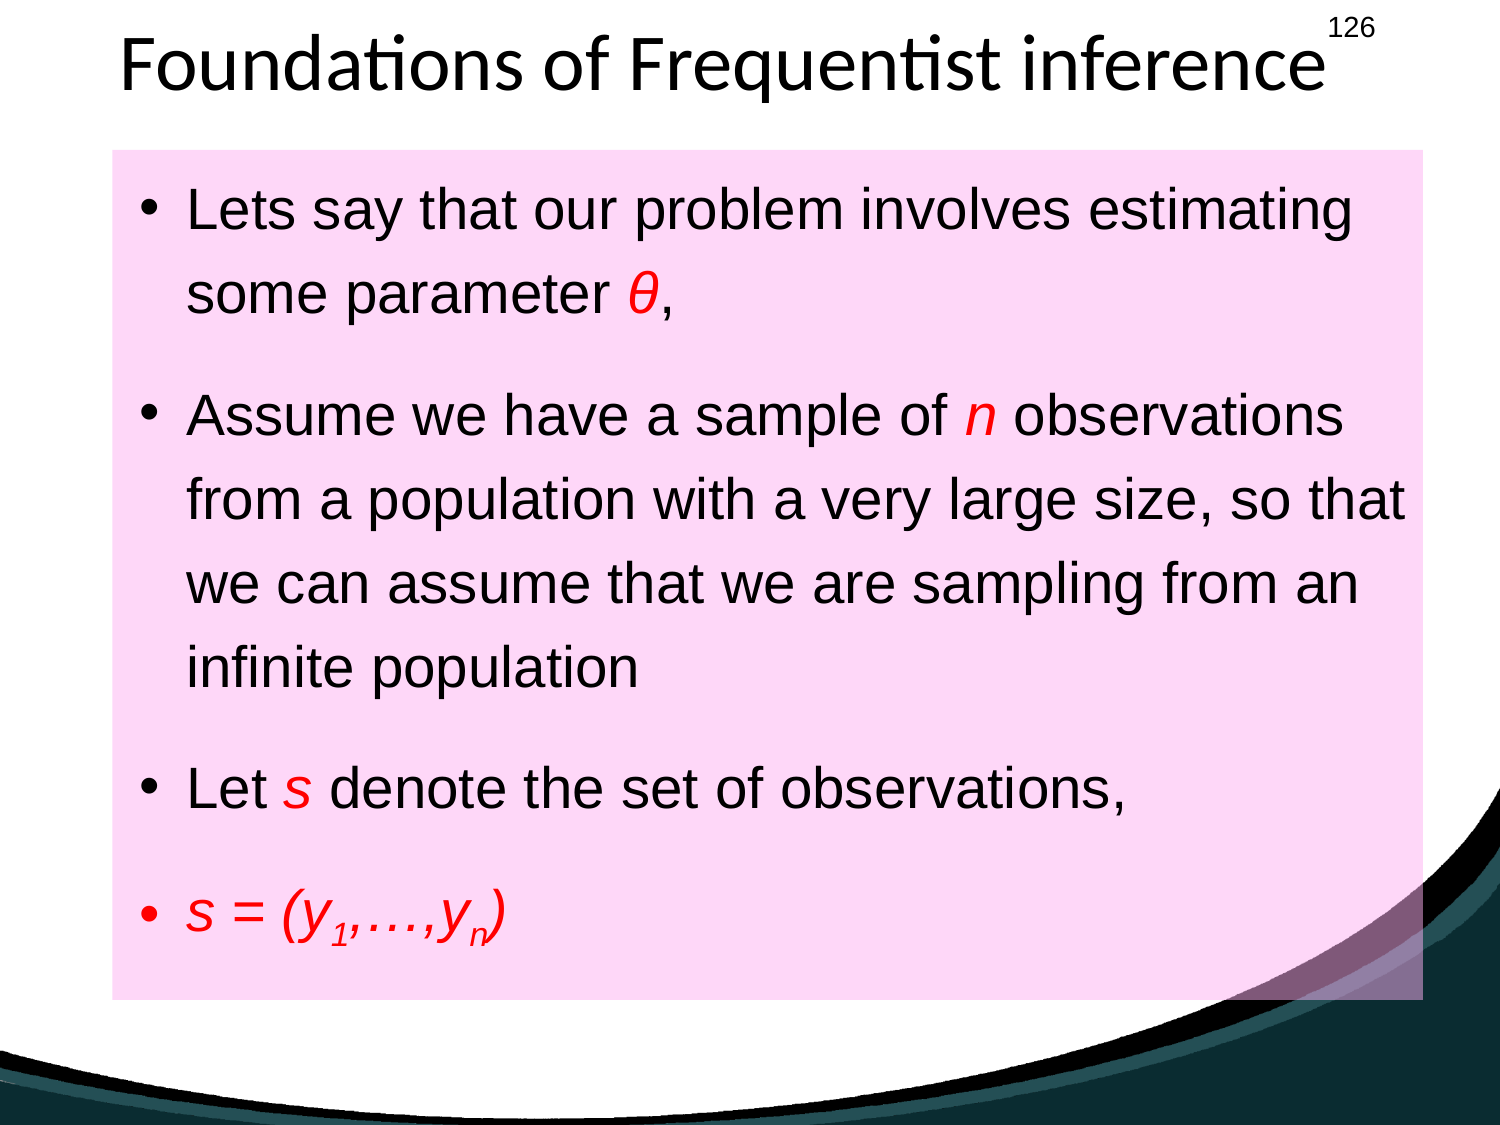

# Foundations of Frequentist inference
Lets say that our problem involves estimating some parameter θ,
Assume we have a sample of n observations from a population with a very large size, so that we can assume that we are sampling from an infinite population
Let s denote the set of observations,
s = (y1,…,yn)